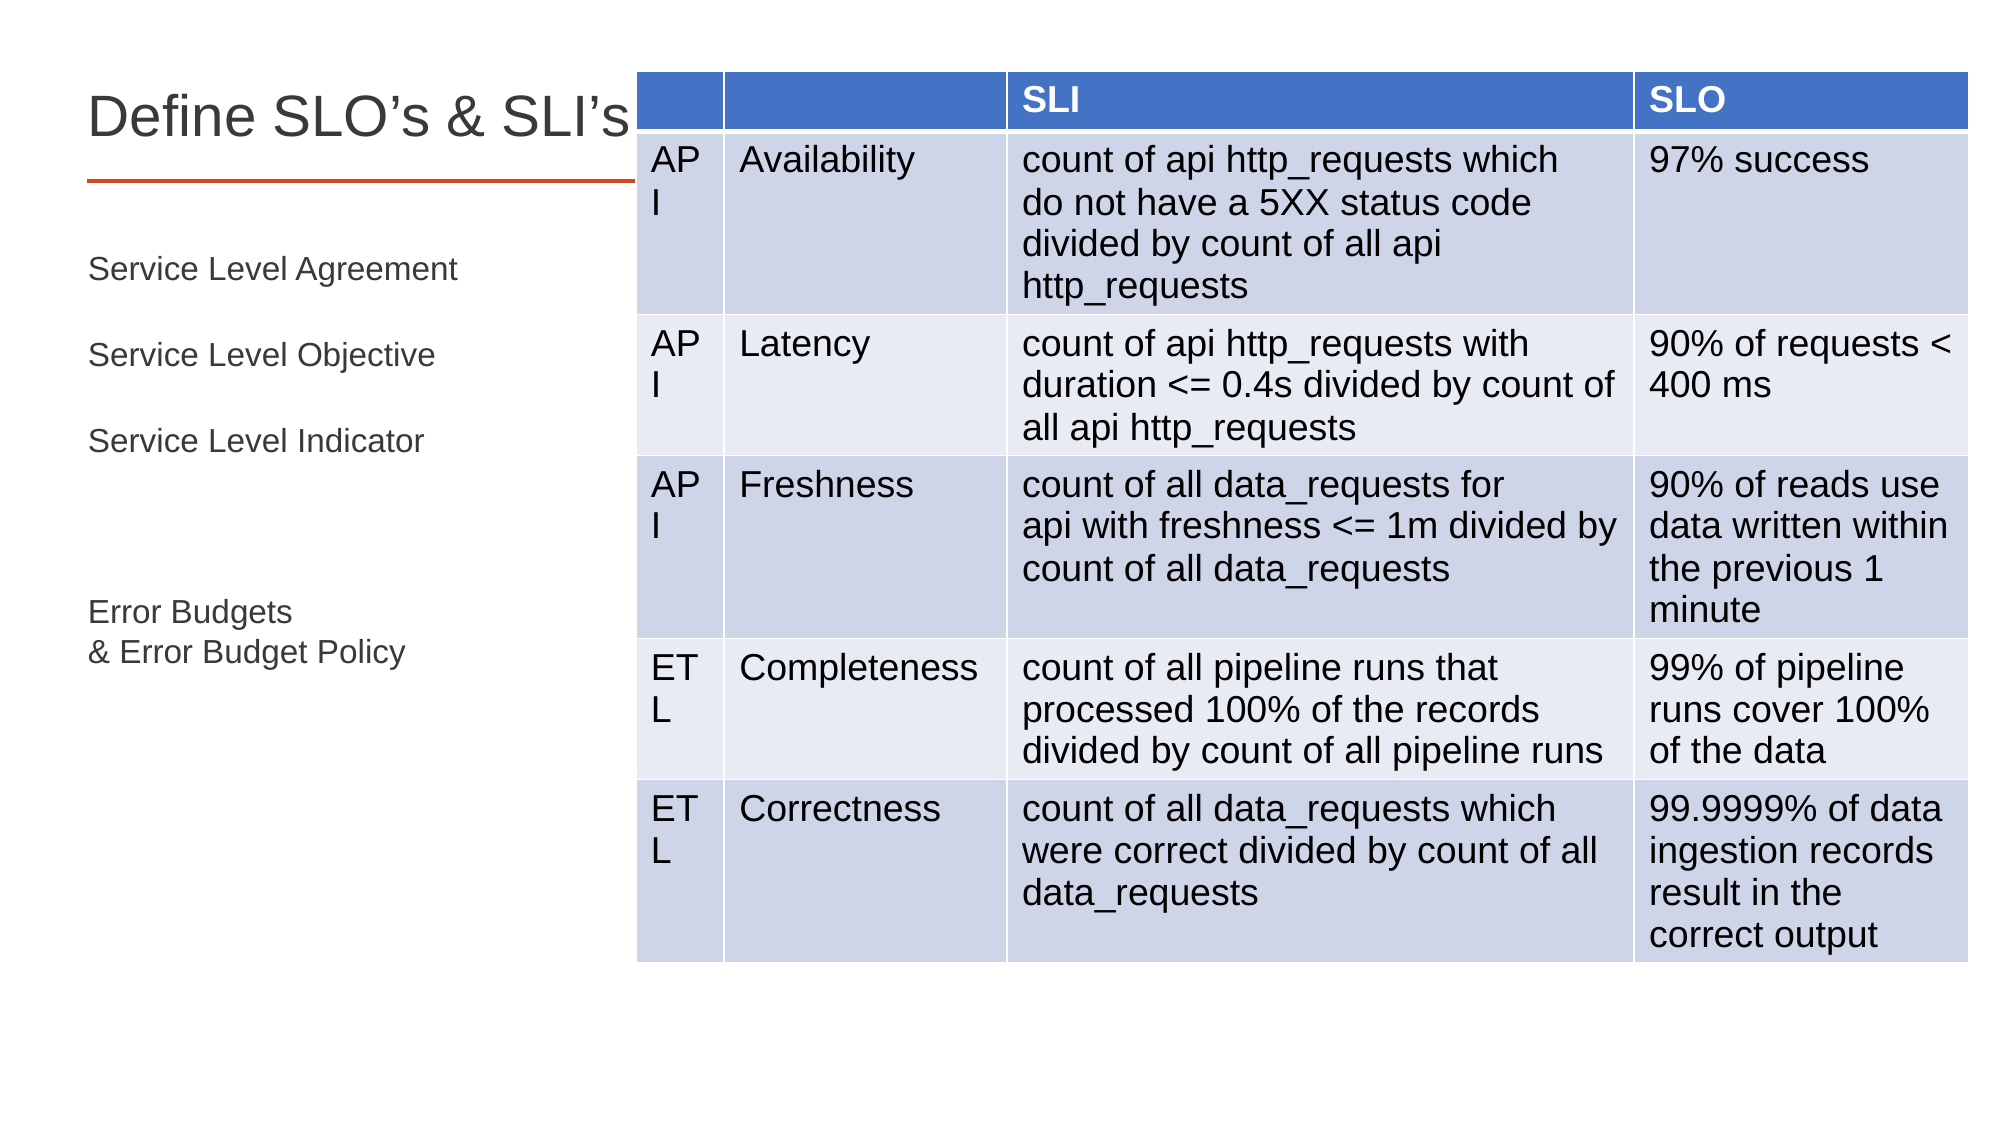

# Define SLO’s & SLI’s
|  |  | SLI | SLO |
| --- | --- | --- | --- |
| API | Availability | count of api http\_requests which do not have a 5XX status code divided by count of all api http\_requests | 97% success |
| API | Latency | count of api http\_requests with duration <= 0.4s divided by count of all api http\_requests | 90% of requests < 400 ms |
| API | Freshness | count of all data\_requests for api with freshness <= 1m divided by count of all data\_requests | 90% of reads use data written within the previous 1 minute |
| ETL | Completeness | count of all pipeline runs that processed 100% of the records divided by count of all pipeline runs | 99% of pipeline runs cover 100% of the data |
| ETL | Correctness | count of all data\_requests which were correct divided by count of all data\_requests | 99.9999% of data ingestion records result in the correct output |
Service Level Agreement
Service Level Objective
Service Level Indicator

Error Budgets
& Error Budget Policy